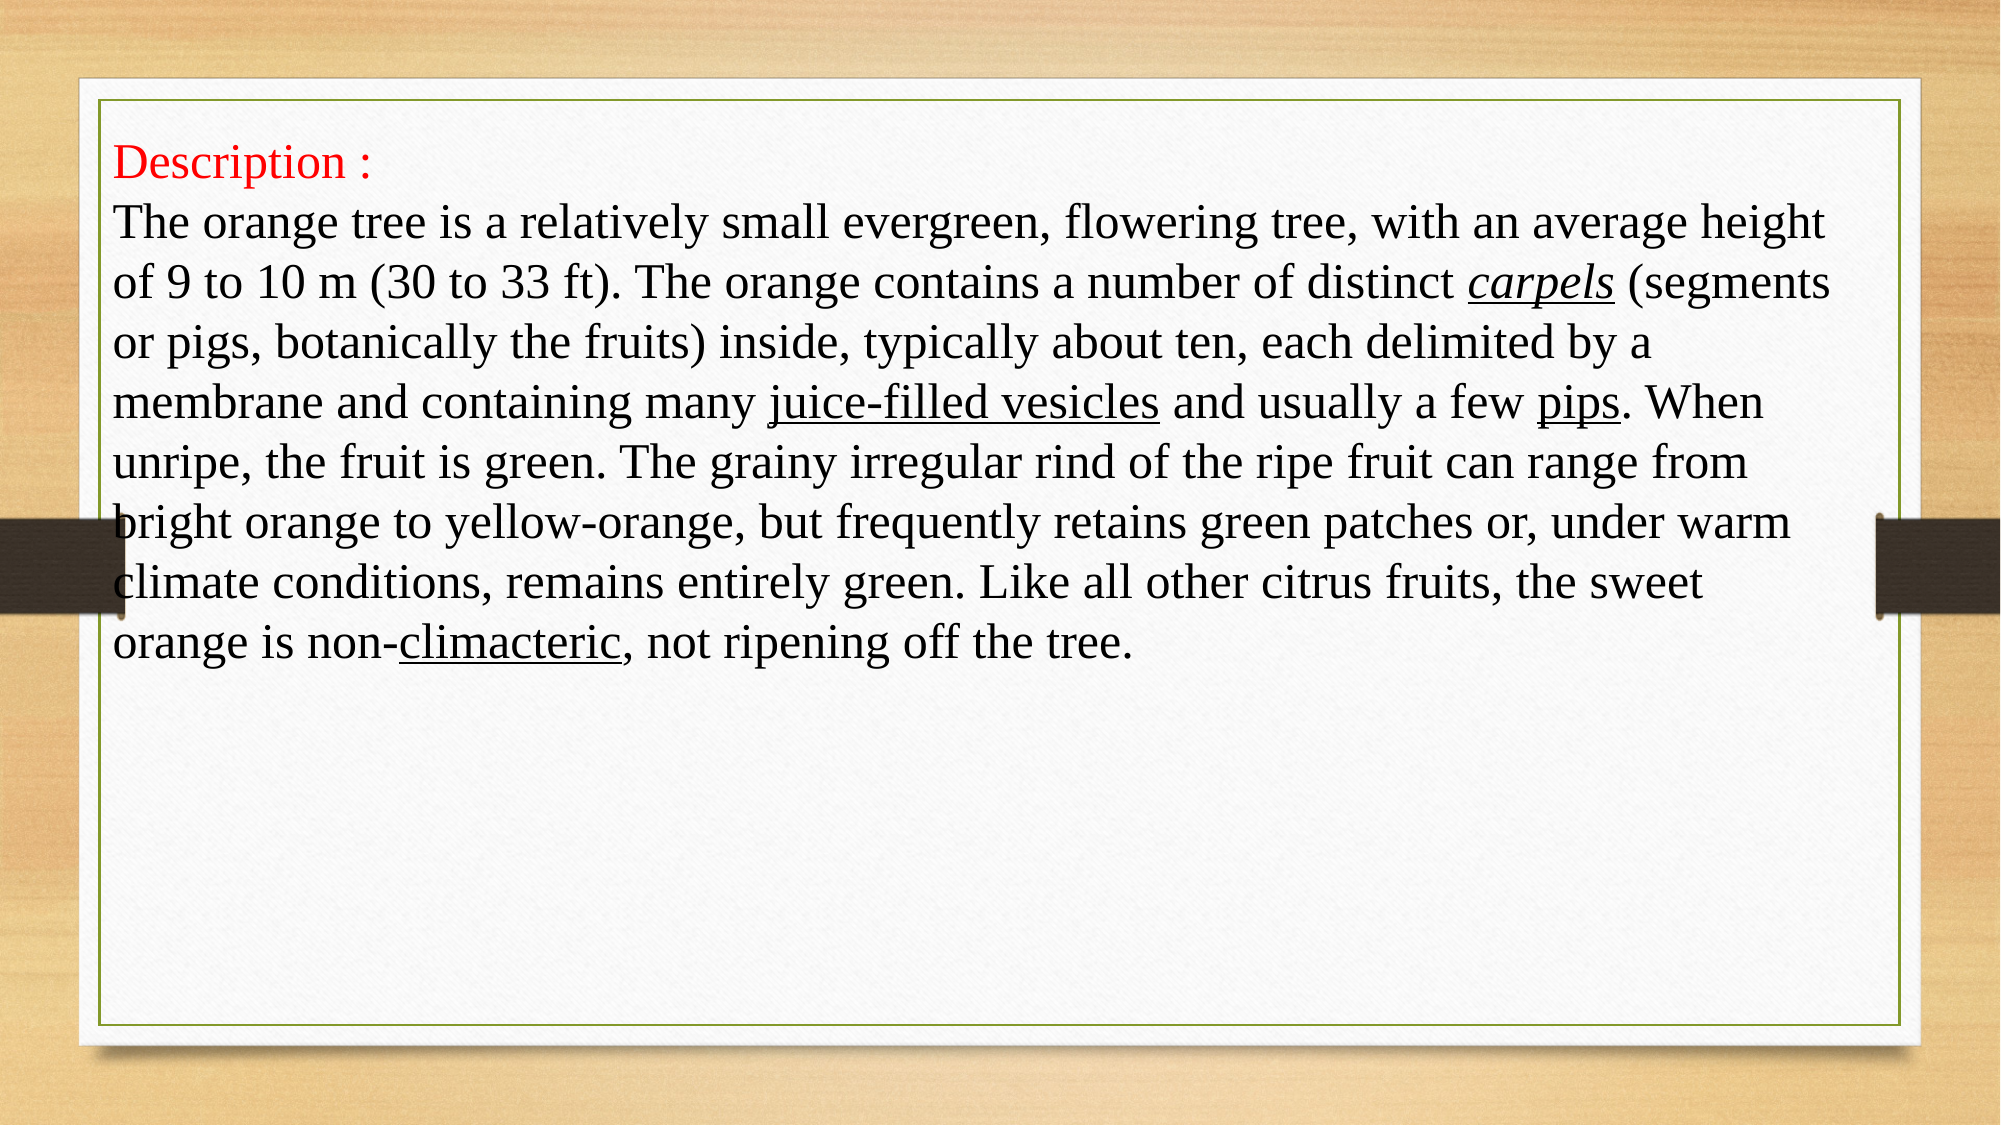

Description :
The orange tree is a relatively small evergreen, flowering tree, with an average height of 9 to 10 m (30 to 33 ft). The orange contains a number of distinct carpels (segments or pigs, botanically the fruits) inside, typically about ten, each delimited by a membrane and containing many juice-filled vesicles and usually a few pips. When unripe, the fruit is green. The grainy irregular rind of the ripe fruit can range from bright orange to yellow-orange, but frequently retains green patches or, under warm climate conditions, remains entirely green. Like all other citrus fruits, the sweet orange is non-climacteric, not ripening off the tree.